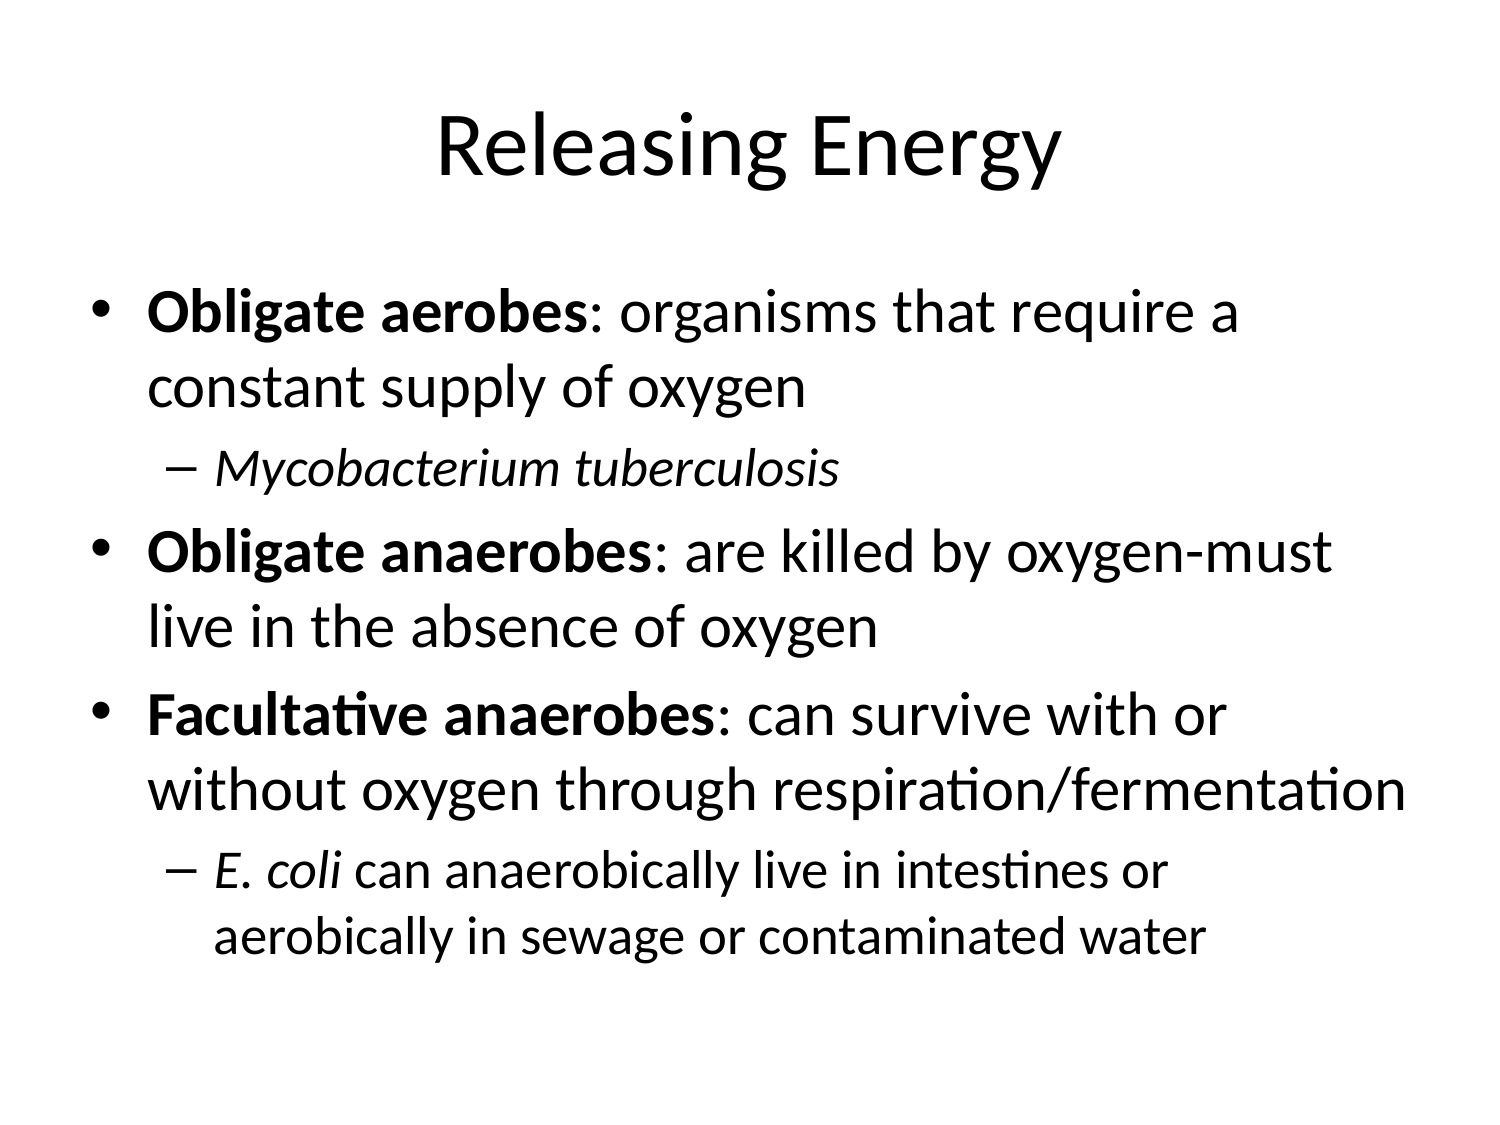

# Releasing Energy
Obligate aerobes: organisms that require a constant supply of oxygen
Mycobacterium tuberculosis
Obligate anaerobes: are killed by oxygen-must live in the absence of oxygen
Facultative anaerobes: can survive with or without oxygen through respiration/fermentation
E. coli can anaerobically live in intestines or aerobically in sewage or contaminated water